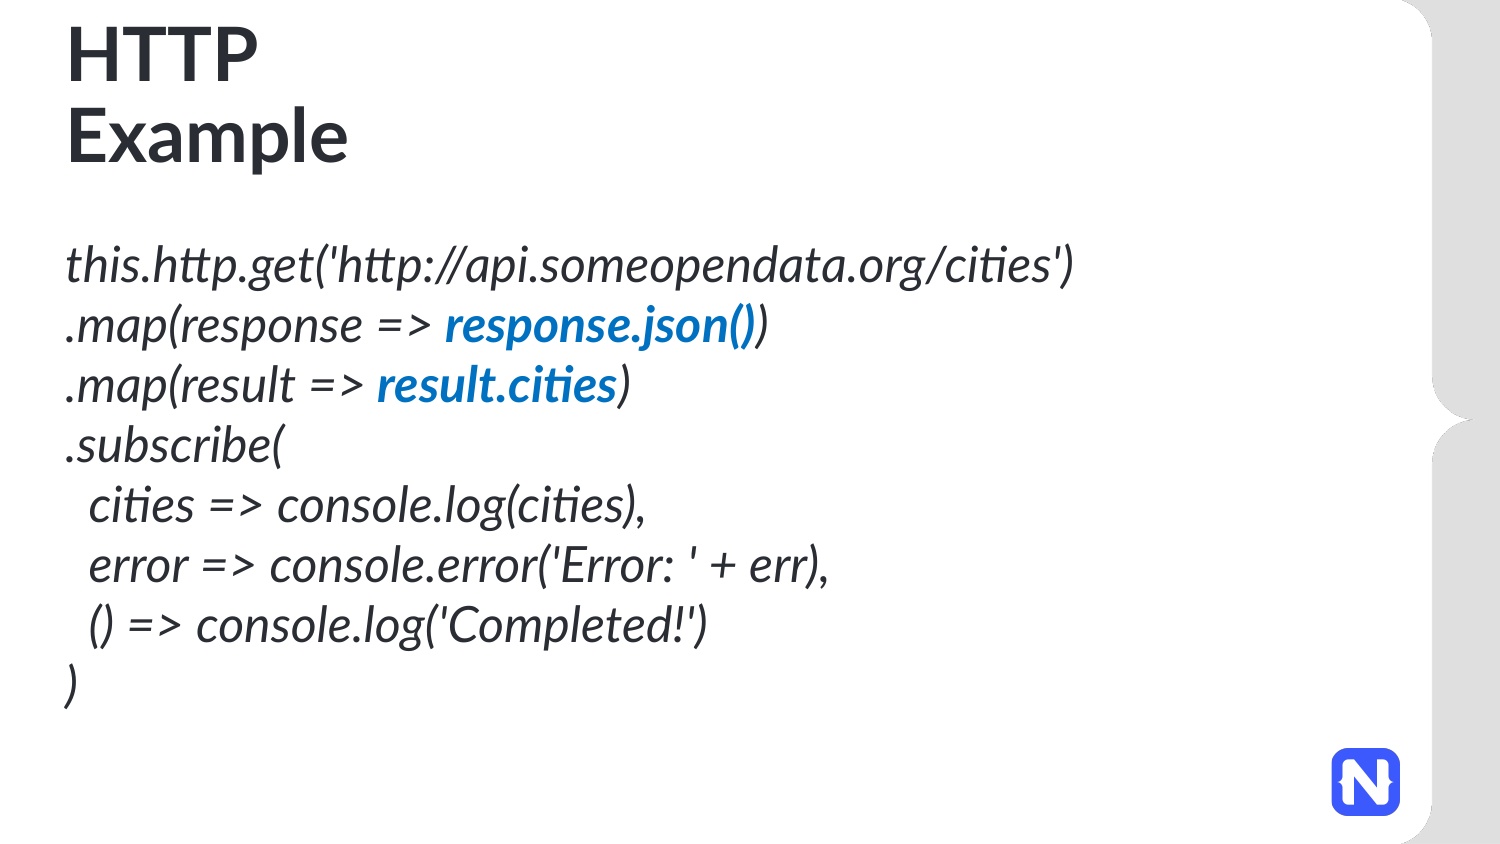

# HTTP Example
this.http.get('http://api.someopendata.org/cities')
.map(response => response.json())
.map(result => result.cities)
.subscribe(
  cities => console.log(cities),
  error => console.error('Error: ' + err),
  () => console.log('Completed!')
)